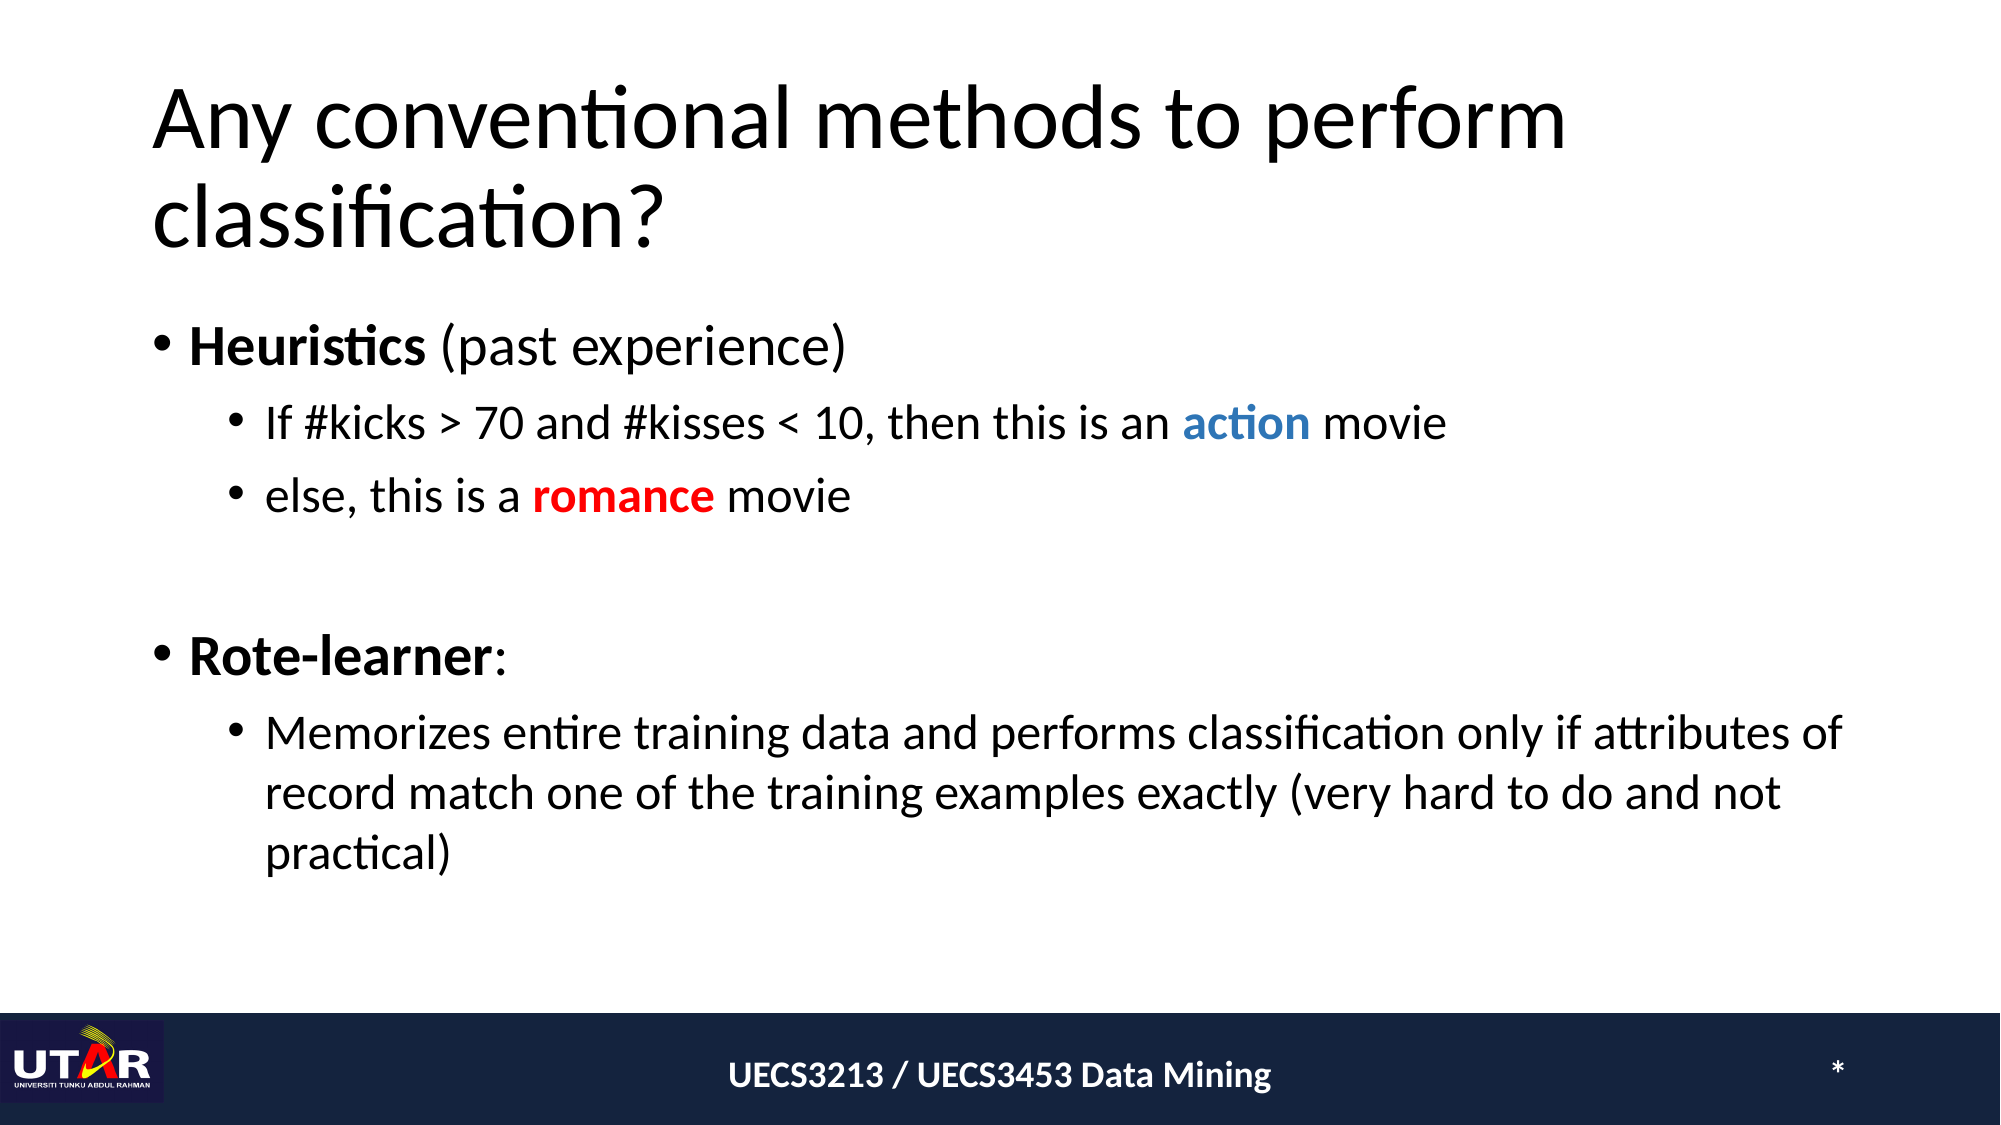

# Any conventional methods to perform classification?
Heuristics (past experience)
If #kicks > 70 and #kisses < 10, then this is an action movie
else, this is a romance movie

Rote-learner:
Memorizes entire training data and performs classification only if attributes of record match one of the training examples exactly (very hard to do and not practical)

UECS3213 / UECS3453 Data Mining
*